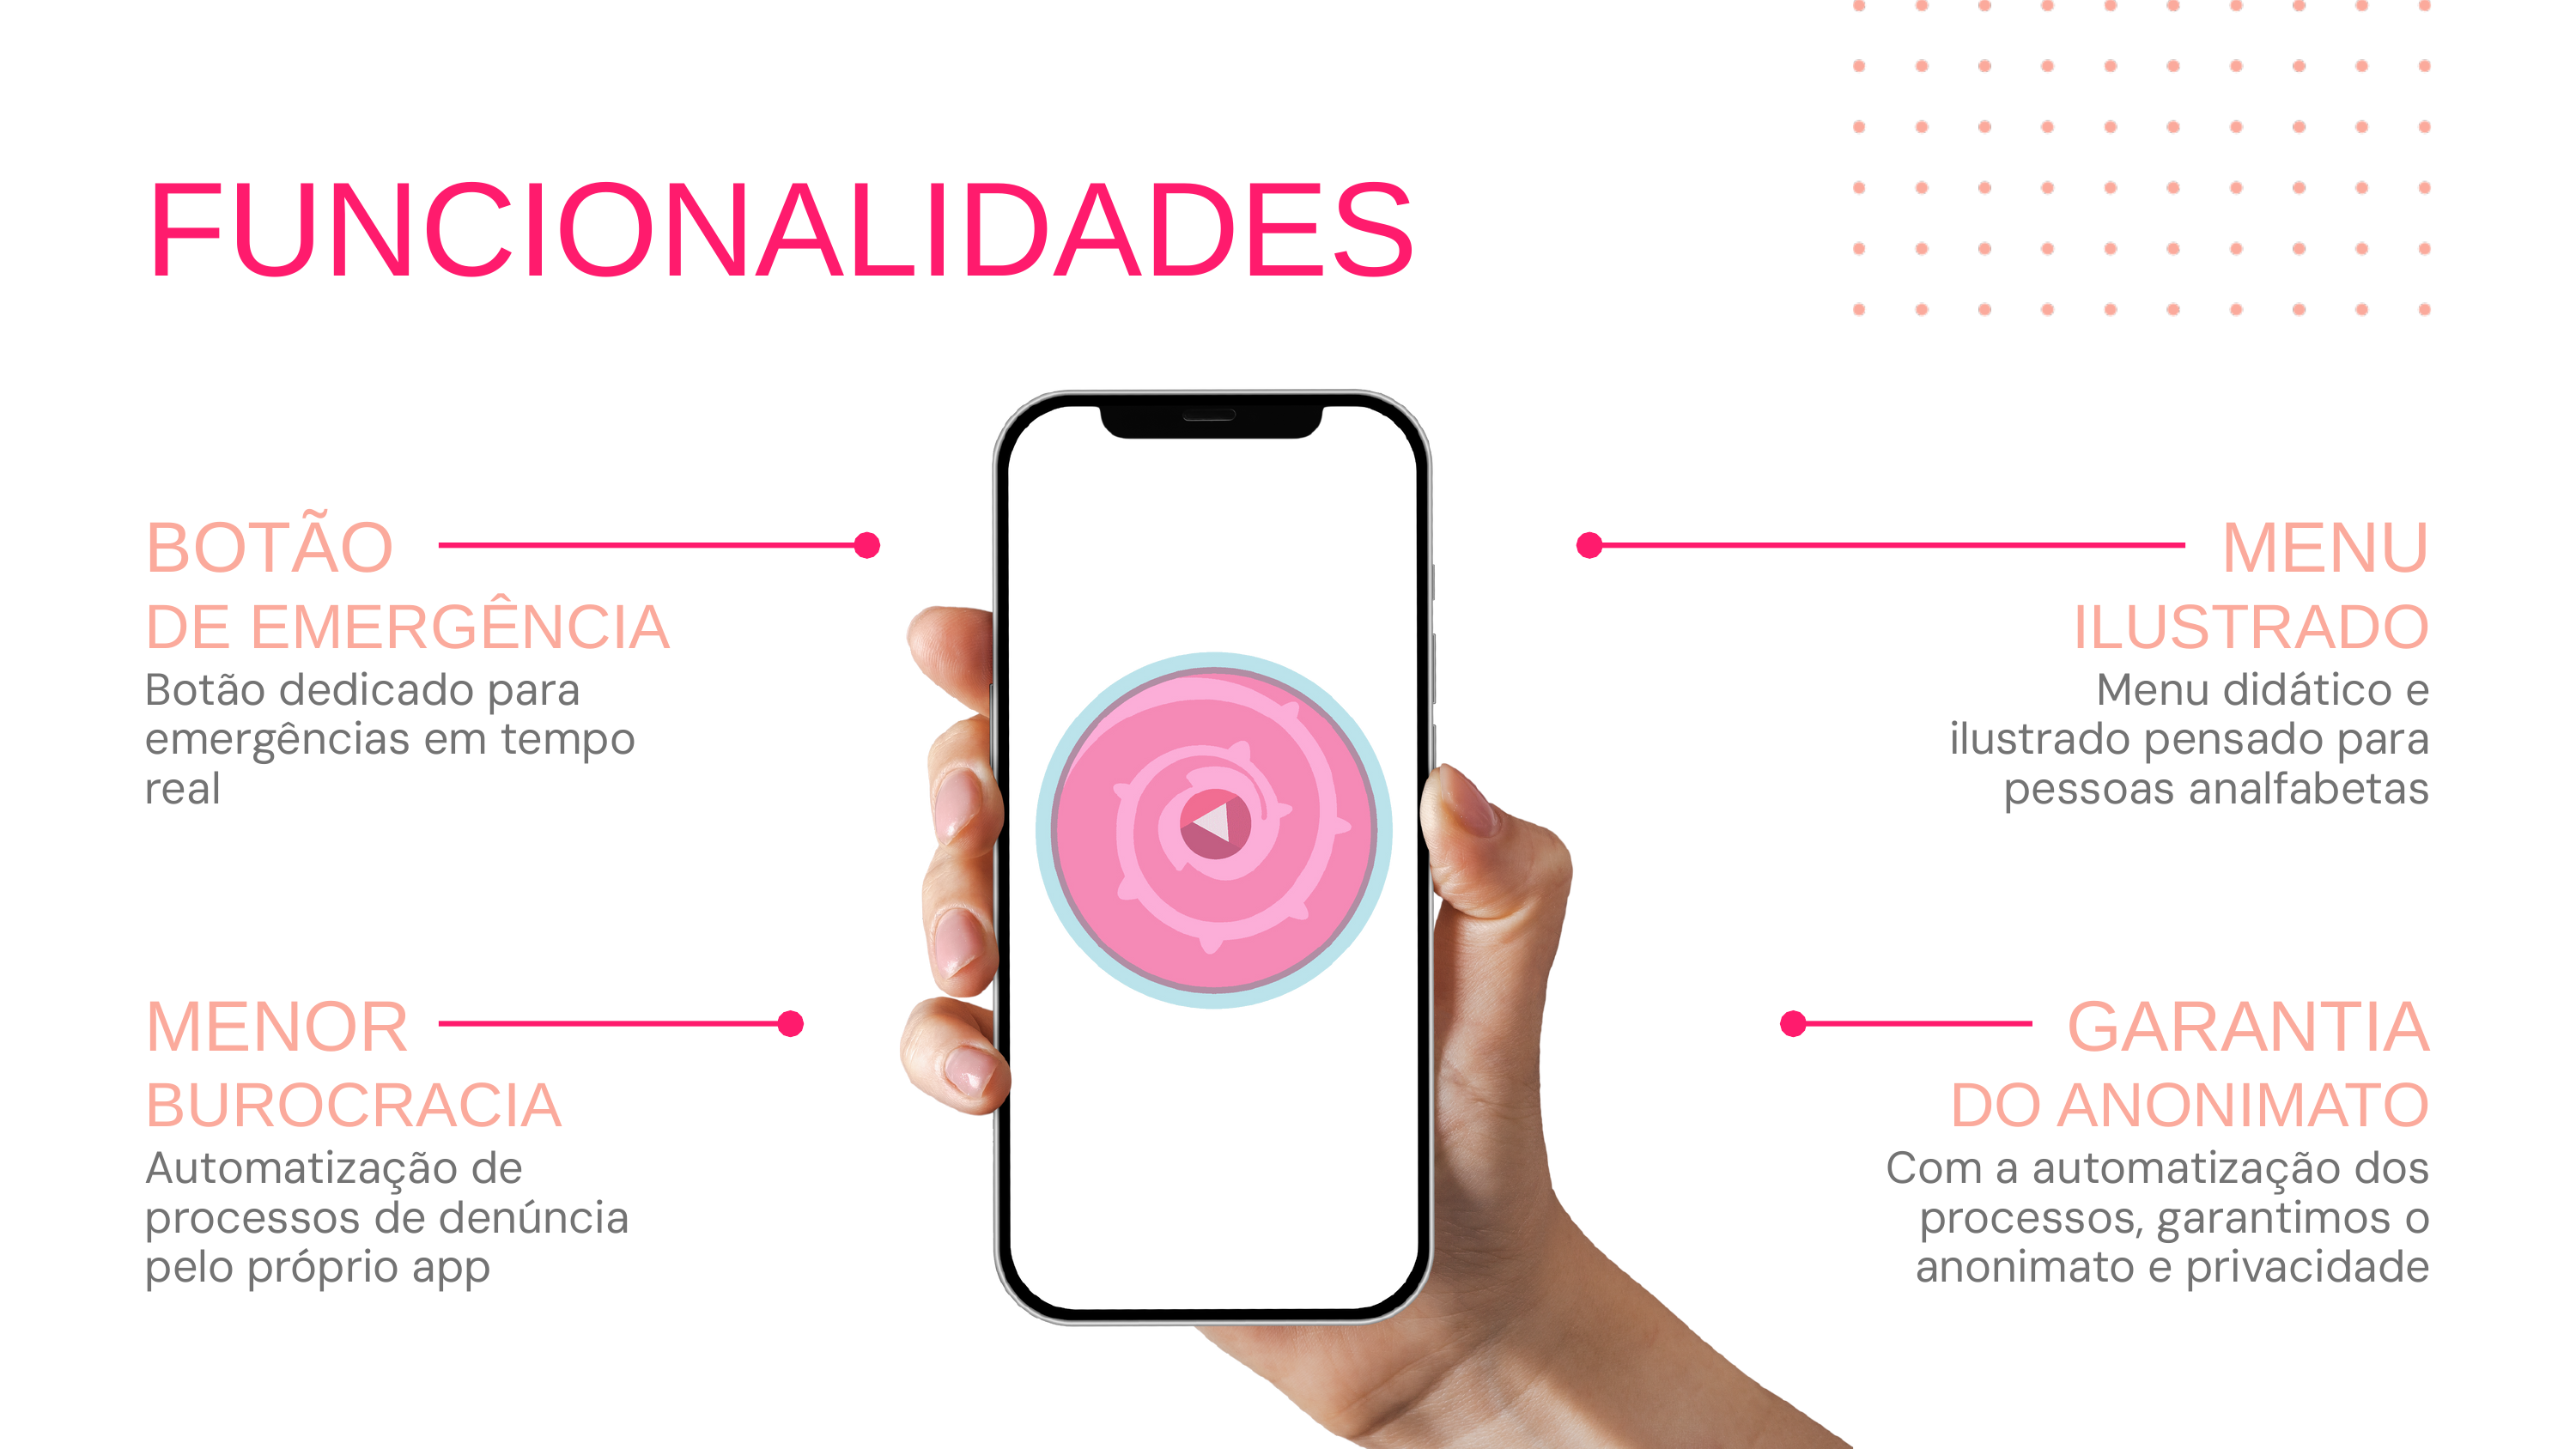

FUNCIONALIDADES

BOTÃO
MENU

DE EMERGÊNCIA
ILUSTRADO

Botão dedicado para emergências em tempo real
Menu didático e ilustrado pensado para pessoas analfabetas
MENOR
GARANTIA

BUROCRACIA
DO ANONIMATO
Automatização de processos de denúncia pelo próprio app
Com a automatização dos processos, garantimos o anonimato e privacidade